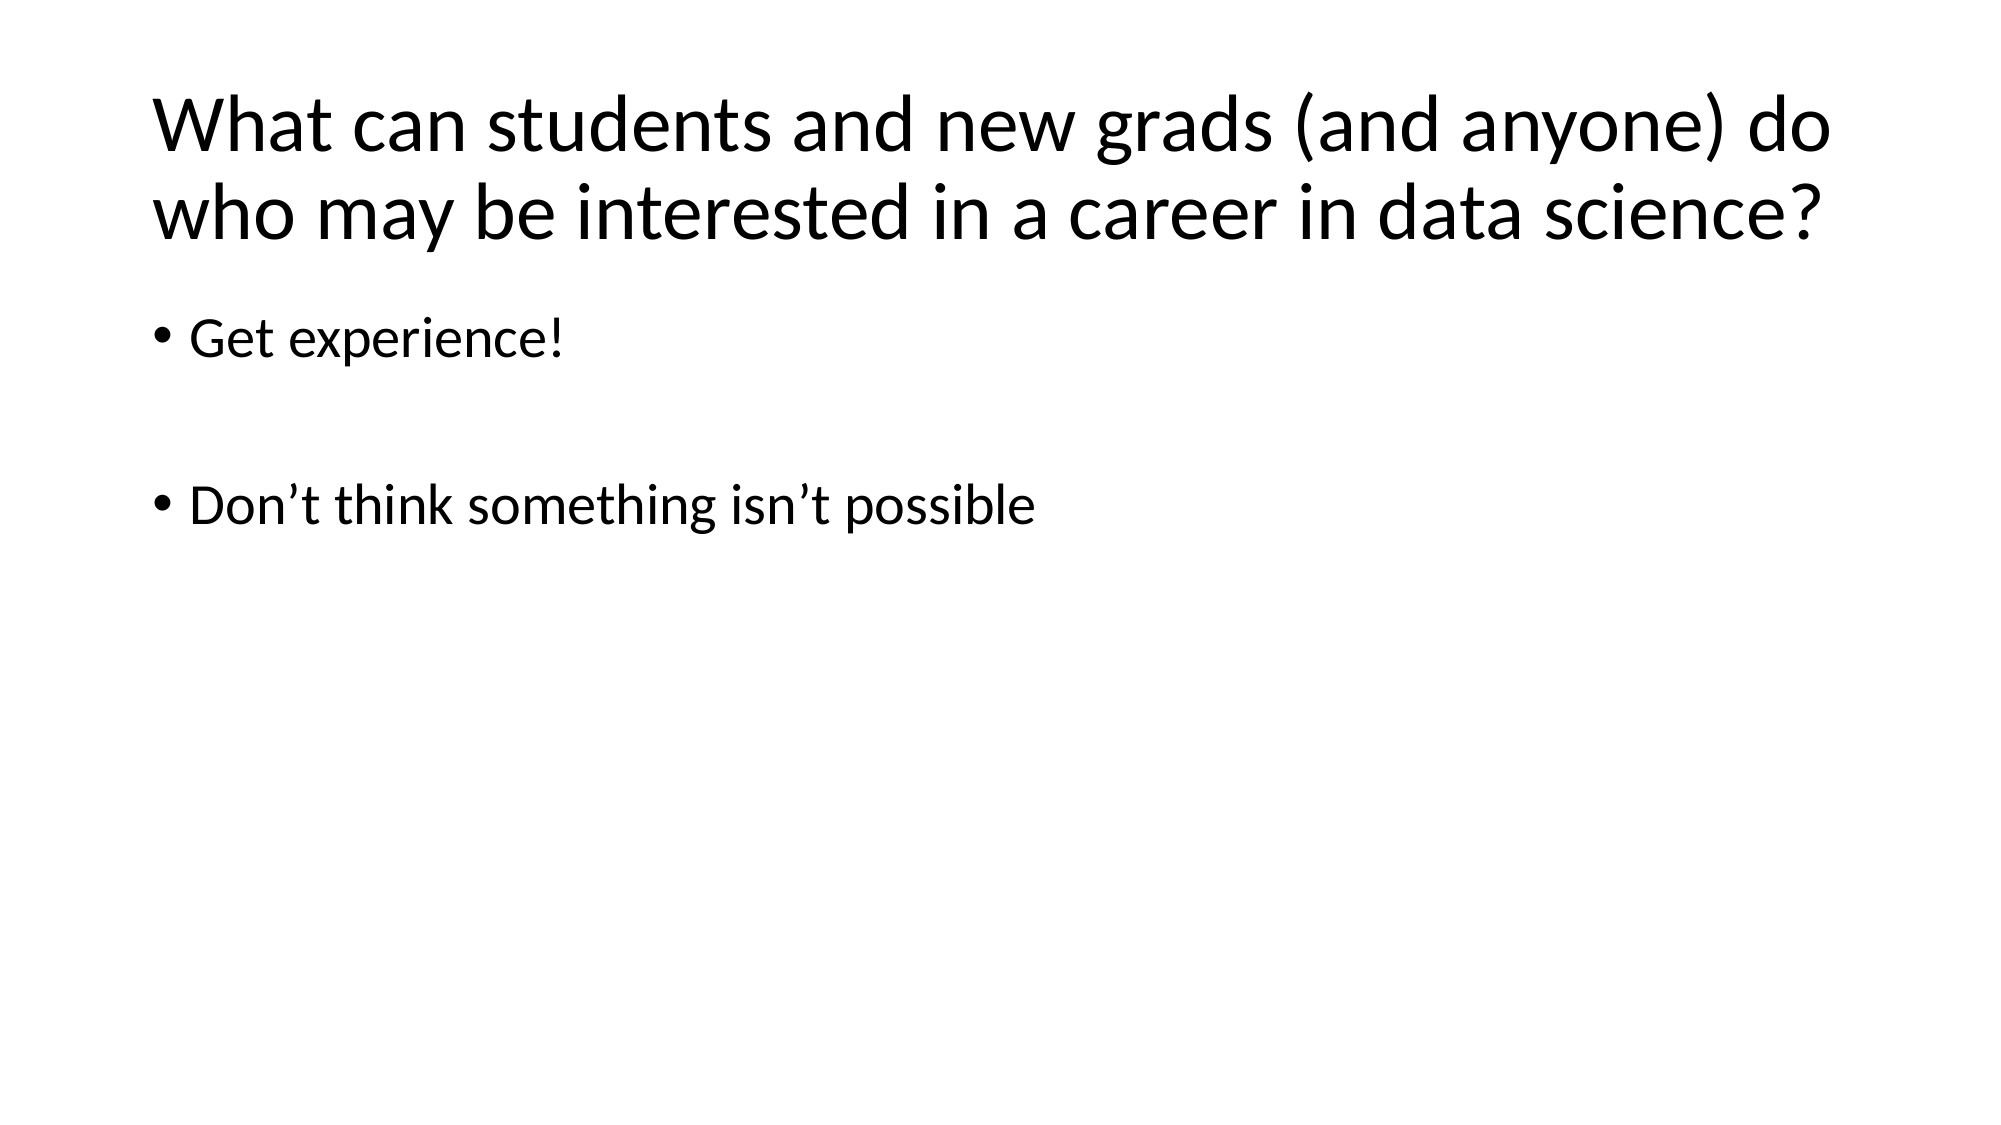

# What can students and new grads (and anyone) do who may be interested in a career in data science?
Get experience!

Don’t think something isn’t possible